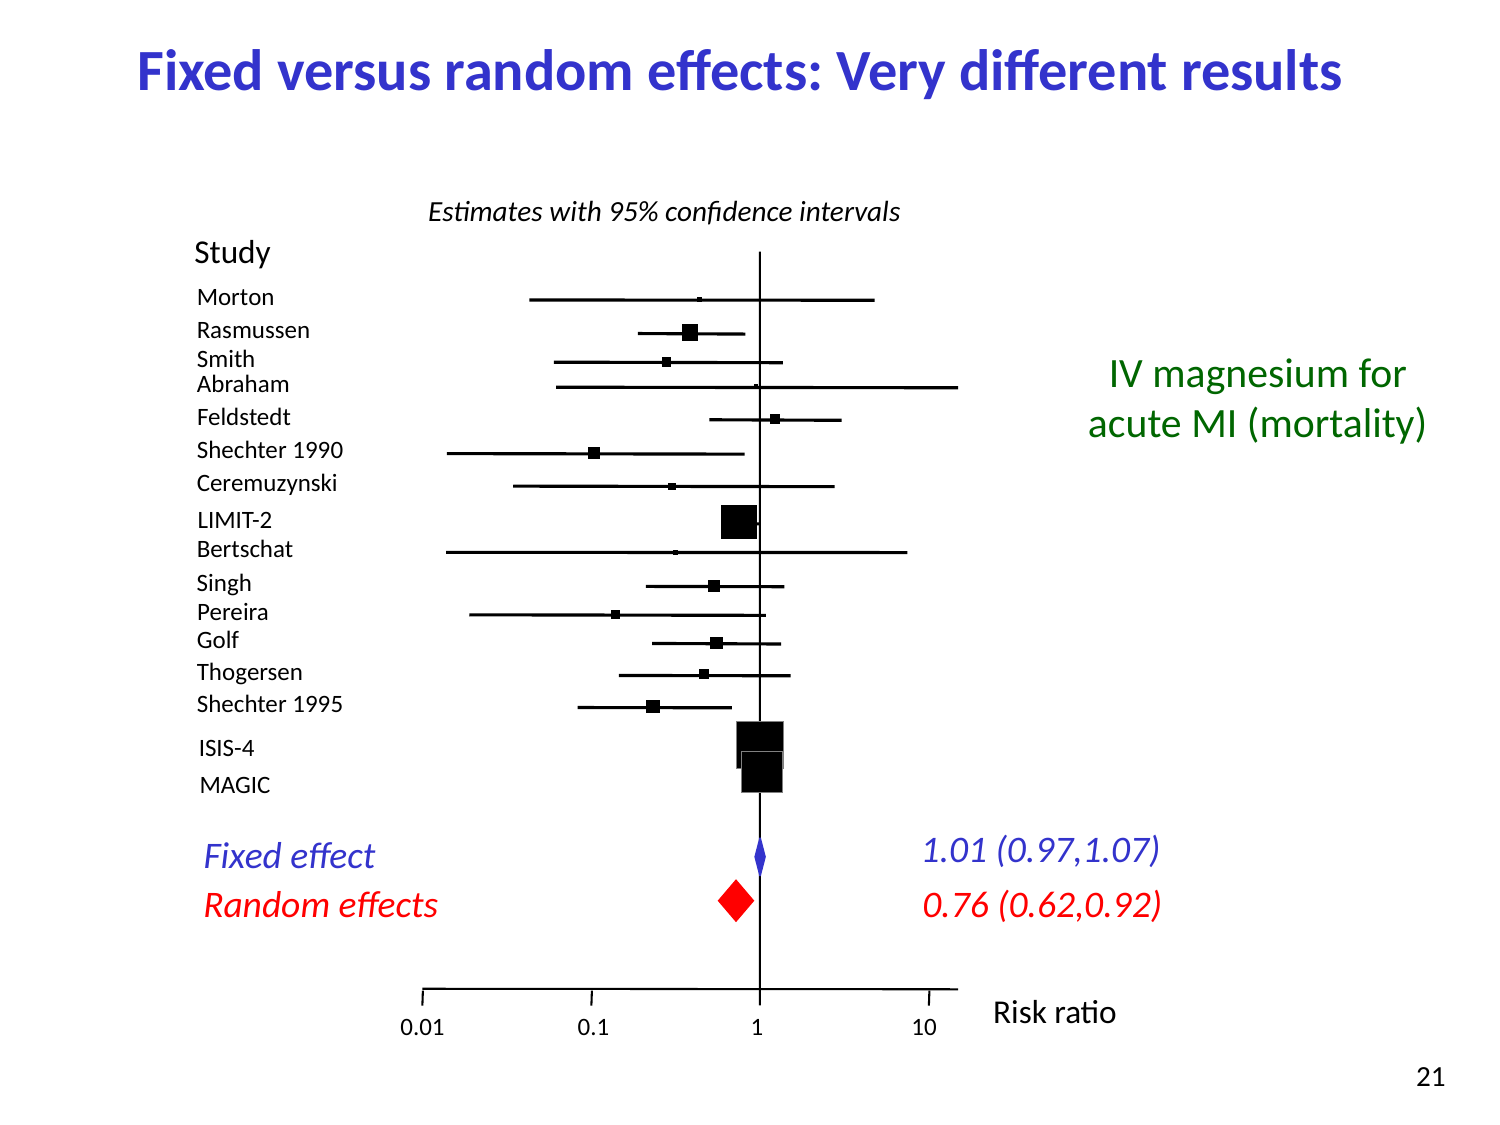

# Fixed versus random effects: Very different results
Estimates with 95% confidence intervals
Study

 Morton

 Rasmussen

 Smith

 Abraham

 Feldstedt

 Shechter 1990

 Ceremuzynski

 LIMIT-2

 Bertschat

 Singh

 Pereira

 Golf

 Thogersen

 Shechter 1995

 ISIS-4

 MAGIC
 1.01 (0.97,1.07)
 Fixed effect

Risk ratio

0.01
0.1
1
10
IV magnesium for acute MI (mortality)
 Random effects

 0.76 (0.62,0.92)
21